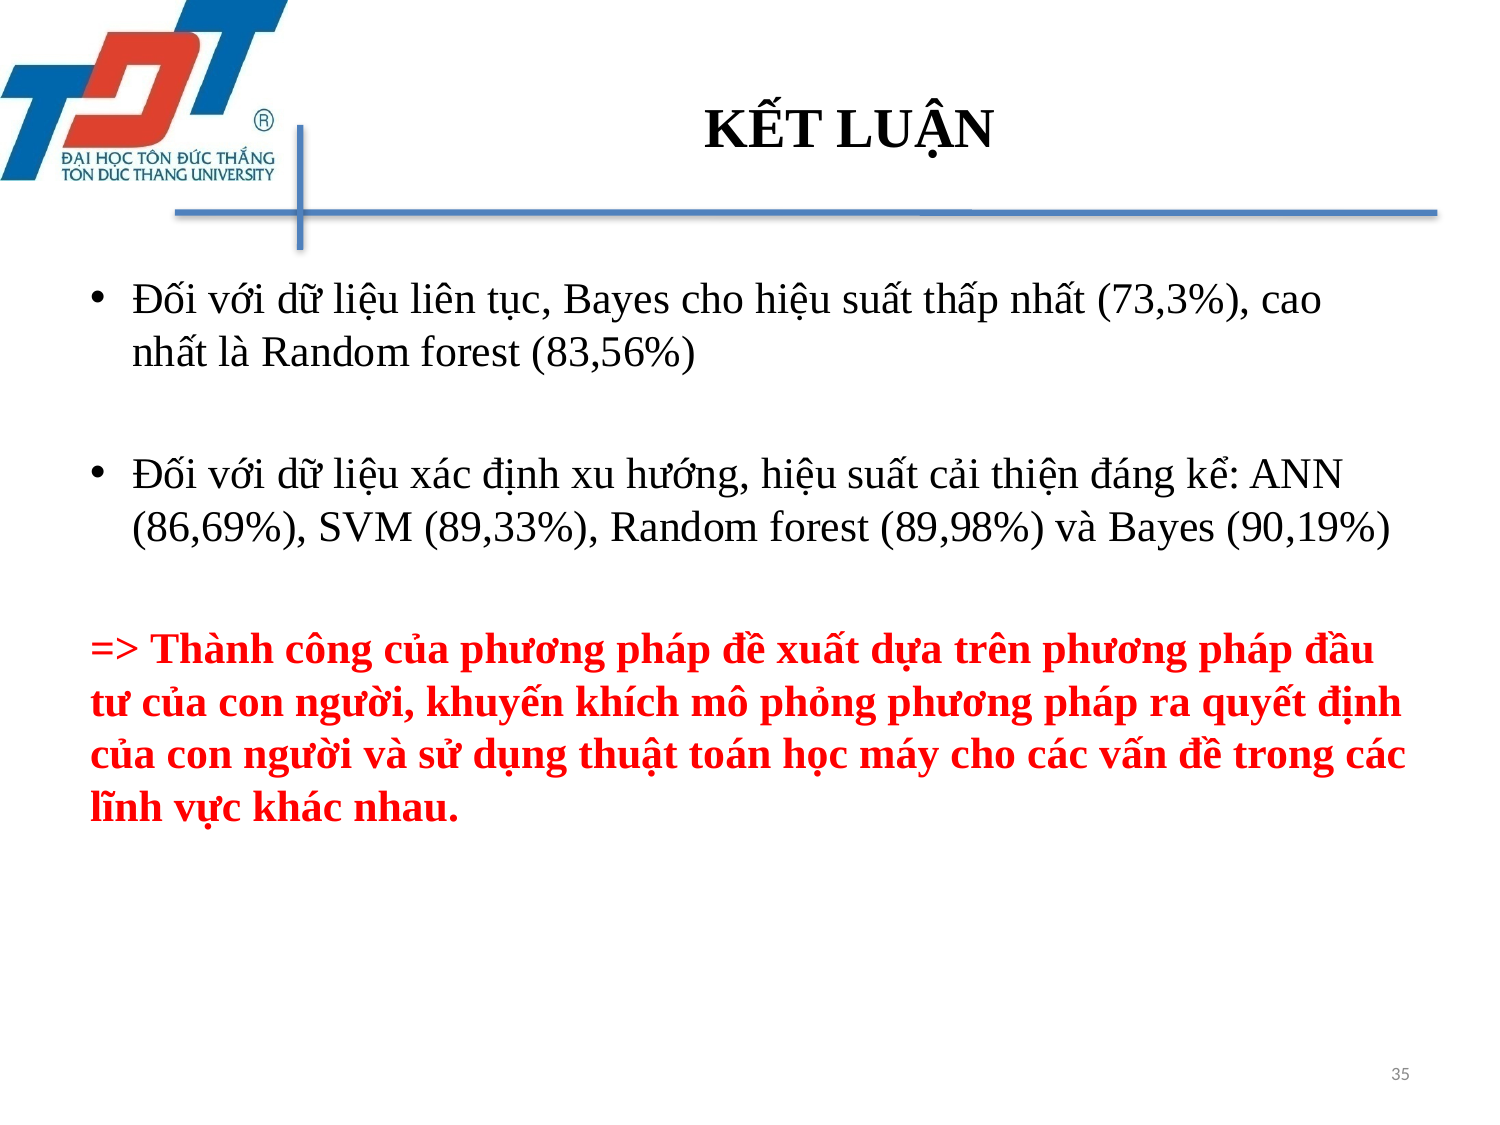

# KẾT LUẬN
Đối với dữ liệu liên tục, Bayes cho hiệu suất thấp nhất (73,3%), cao nhất là Random forest (83,56%)

Đối với dữ liệu xác định xu hướng, hiệu suất cải thiện đáng kể: ANN (86,69%), SVM (89,33%), Random forest (89,98%) và Bayes (90,19%)

=> Thành công của phương pháp đề xuất dựa trên phương pháp đầu tư của con người, khuyến khích mô phỏng phương pháp ra quyết định của con người và sử dụng thuật toán học máy cho các vấn đề trong các lĩnh vực khác nhau.

35